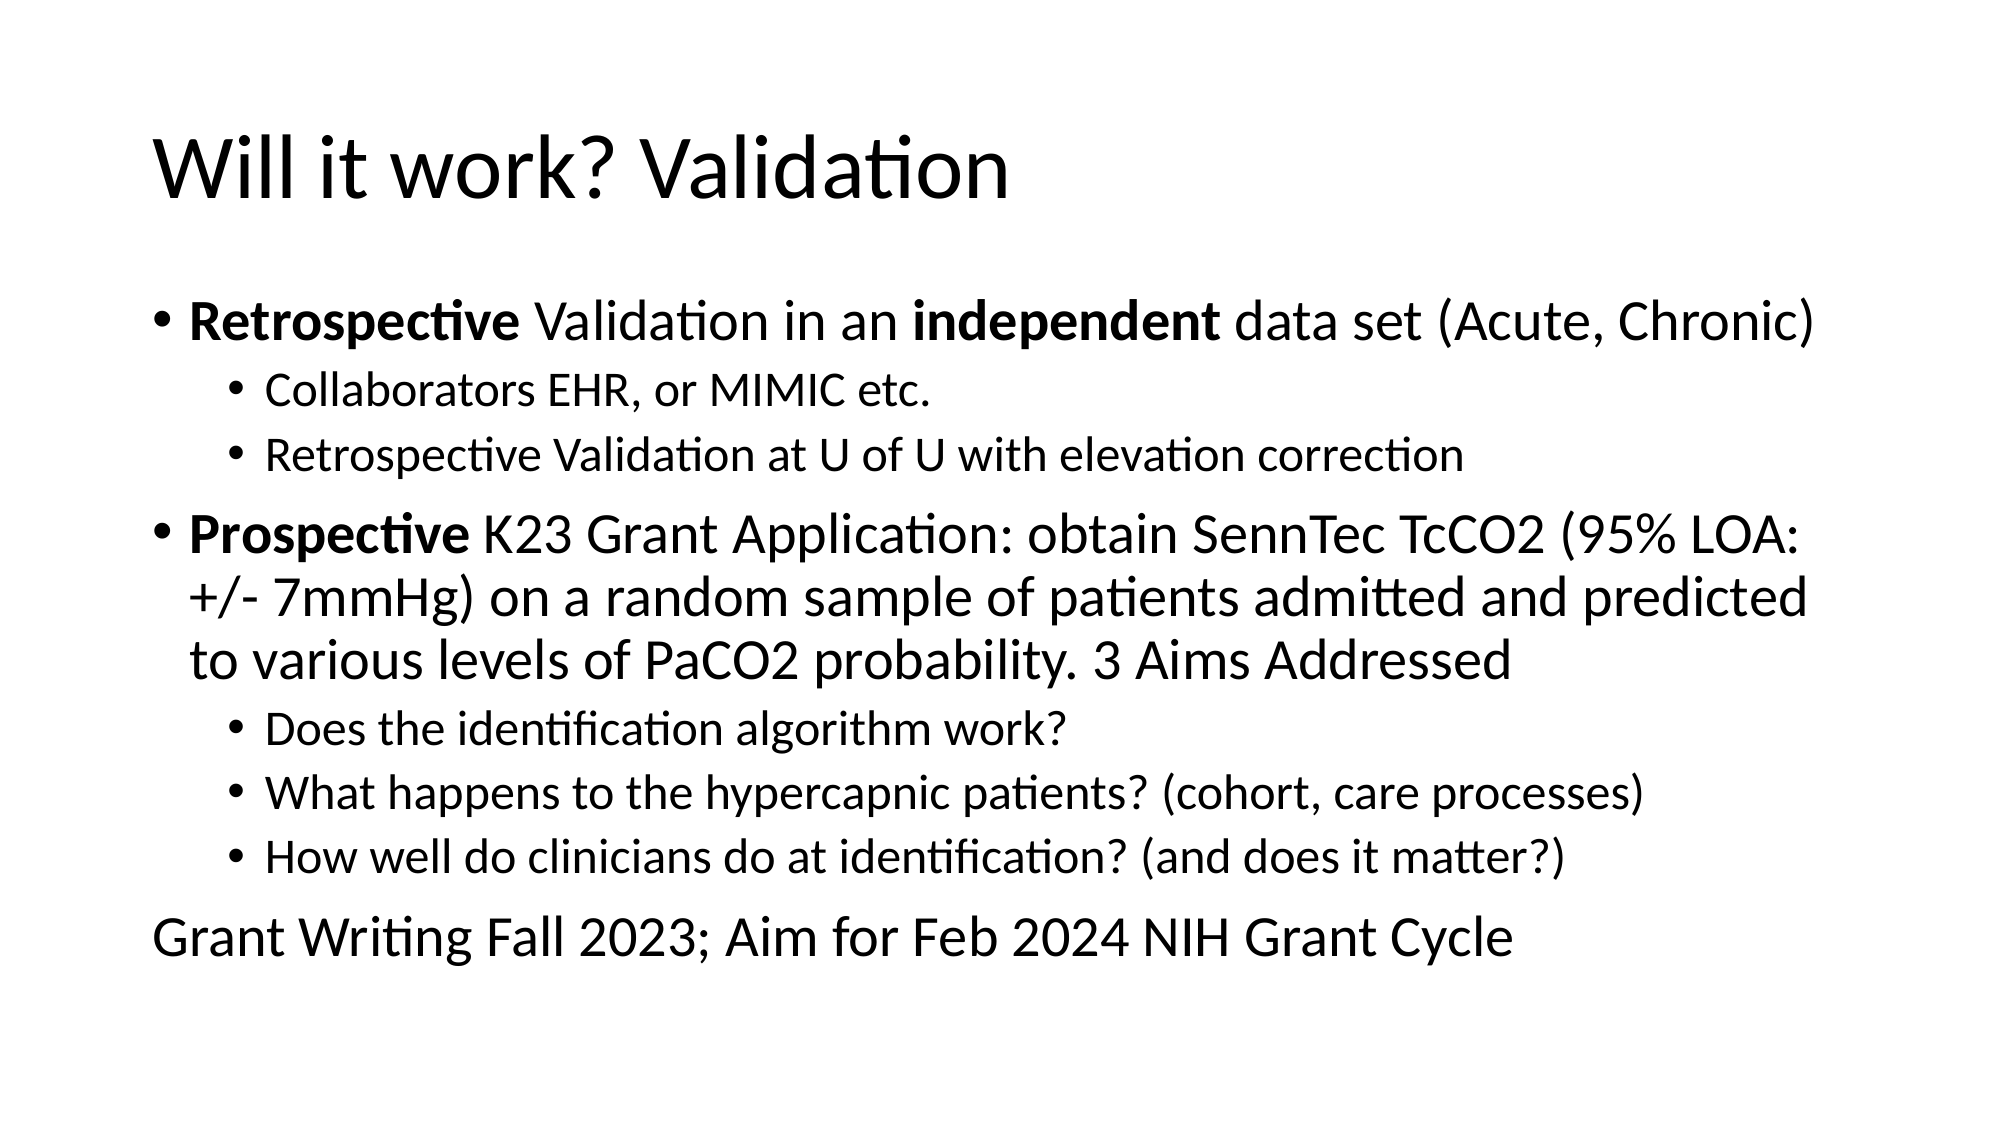

# Will it work? Validation
Retrospective Validation in an independent data set (Acute, Chronic)
Collaborators EHR, or MIMIC etc.
Retrospective Validation at U of U with elevation correction
Prospective K23 Grant Application: obtain SennTec TcCO2 (95% LOA: +/- 7mmHg) on a random sample of patients admitted and predicted to various levels of PaCO2 probability. 3 Aims Addressed
Does the identification algorithm work?
What happens to the hypercapnic patients? (cohort, care processes)
How well do clinicians do at identification? (and does it matter?)
Grant Writing Fall 2023; Aim for Feb 2024 NIH Grant Cycle